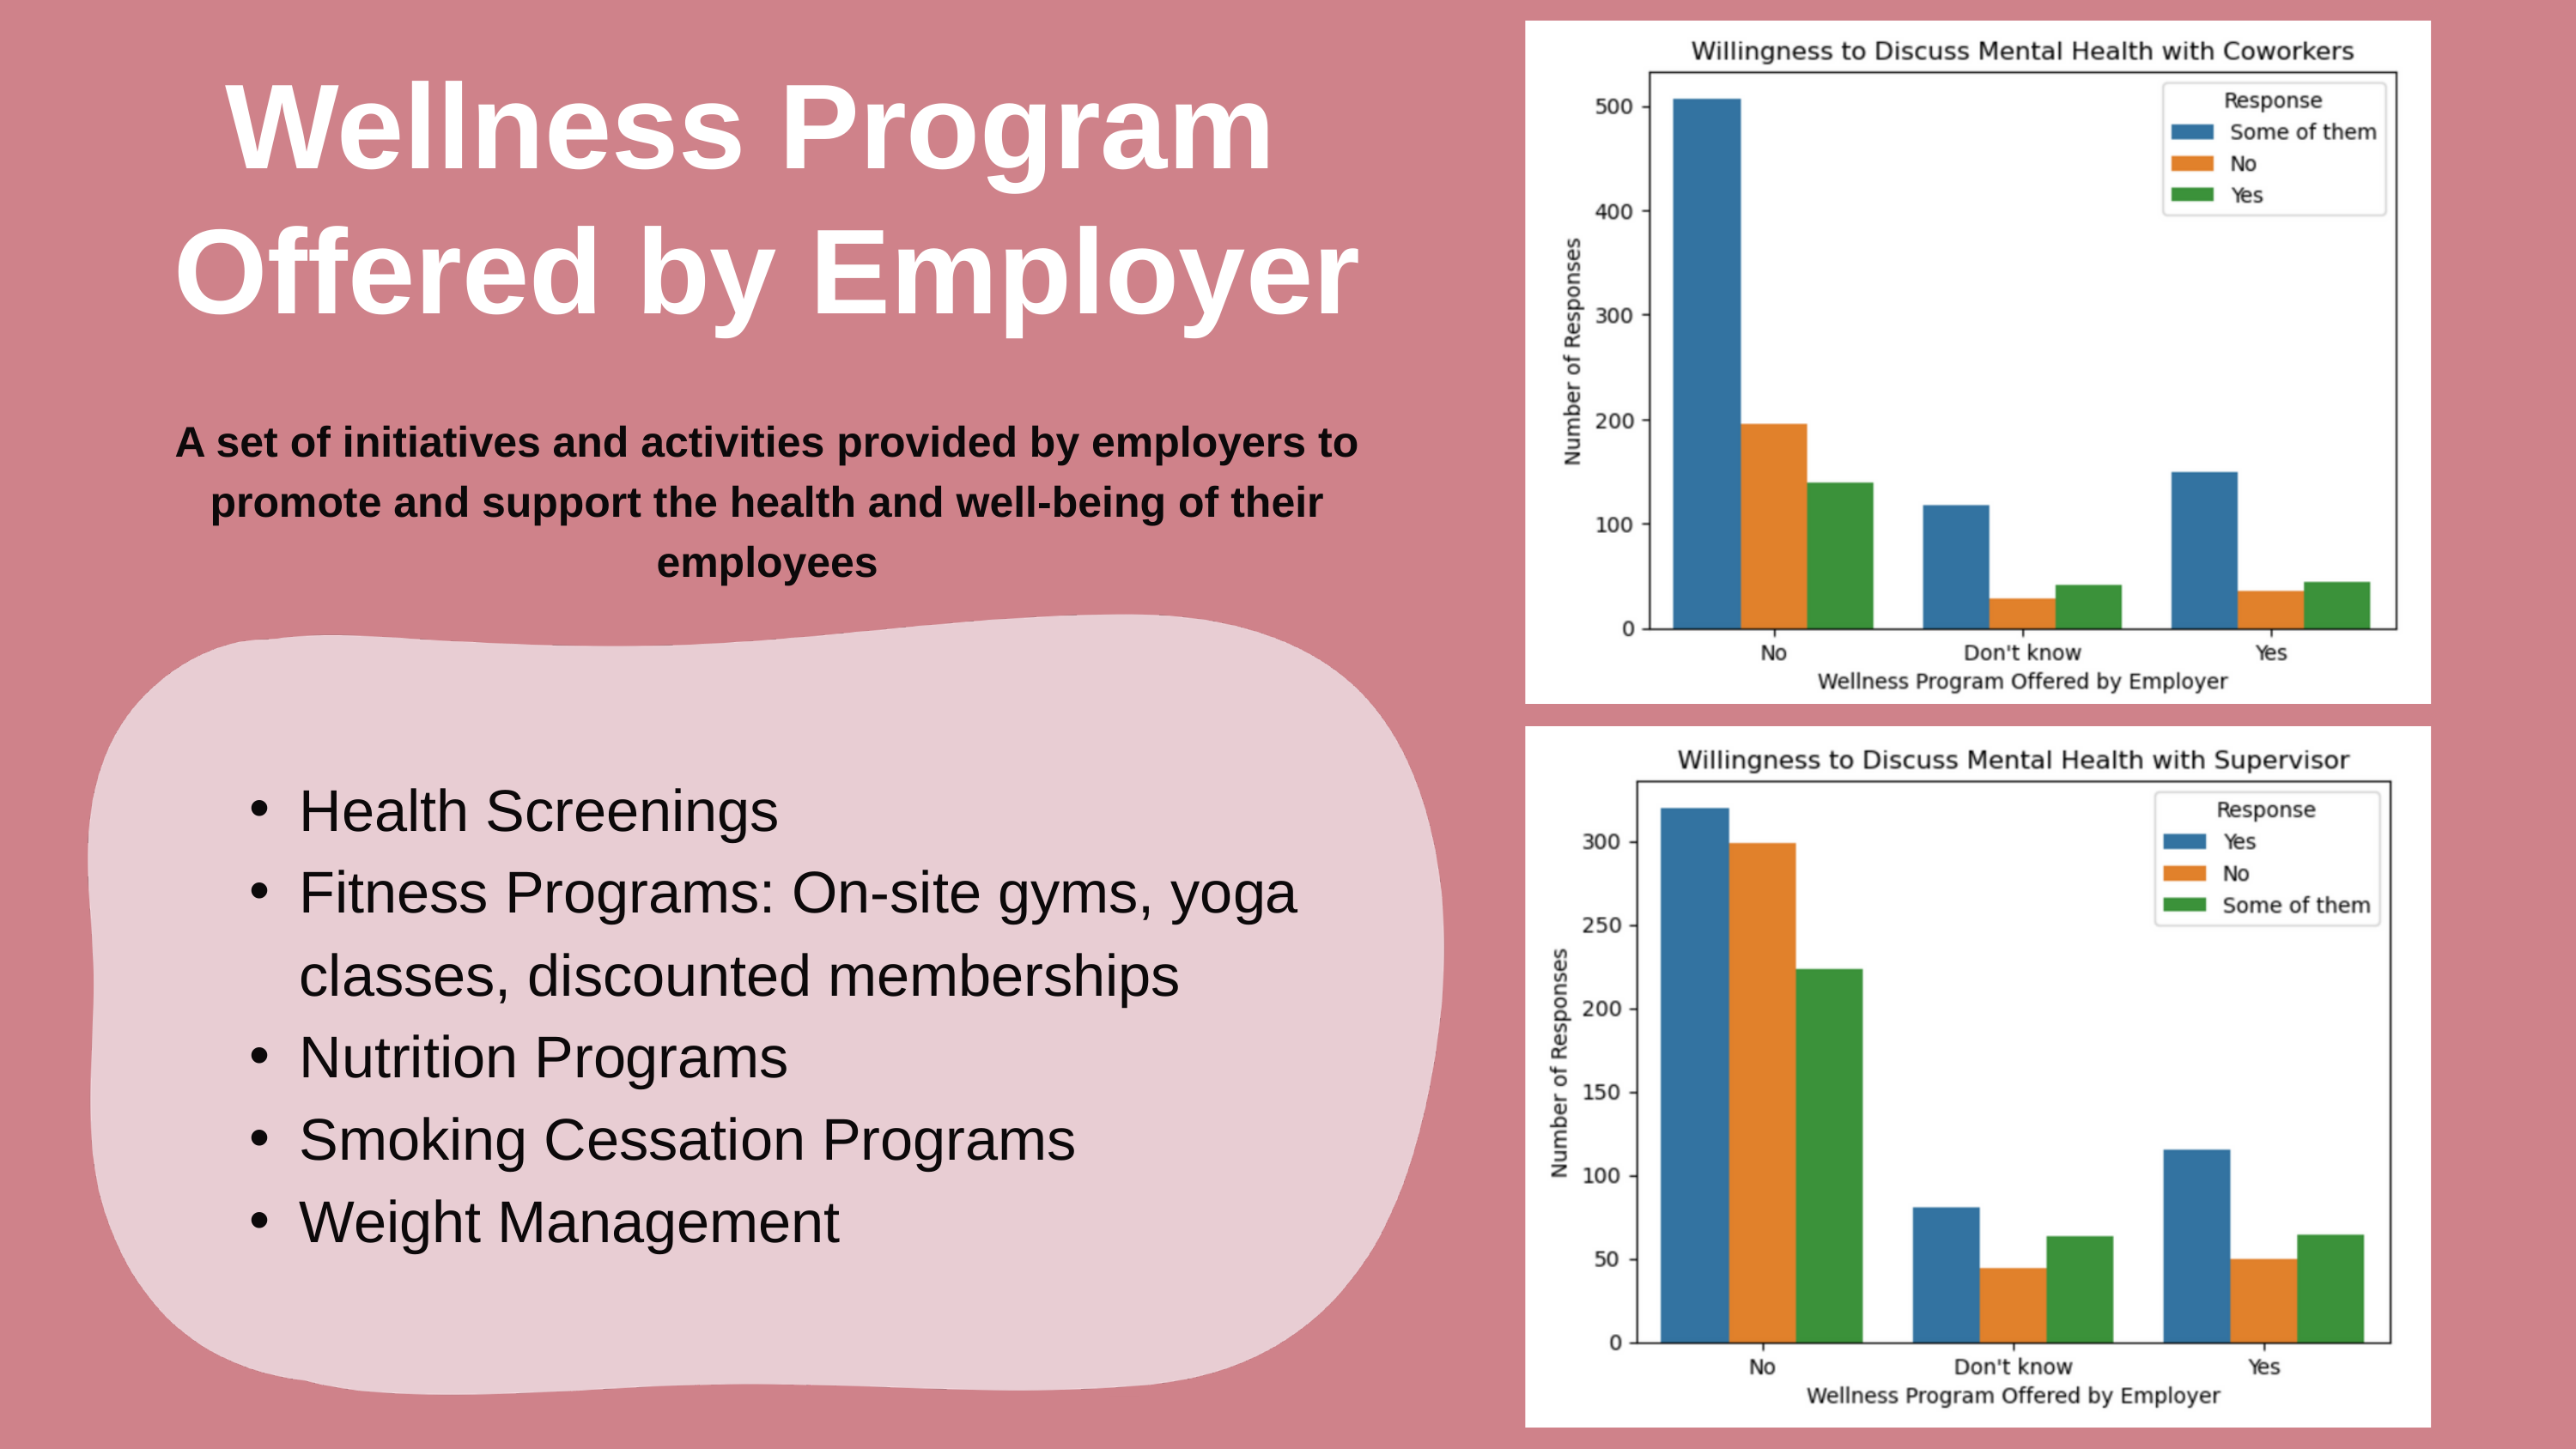

Wellness Program
Offered by Employer
A set of initiatives and activities provided by employers to promote and support the health and well-being of their employees

Health Screenings
Fitness Programs: On-site gyms, yoga classes, discounted memberships
Nutrition Programs
Smoking Cessation Programs
Weight Management